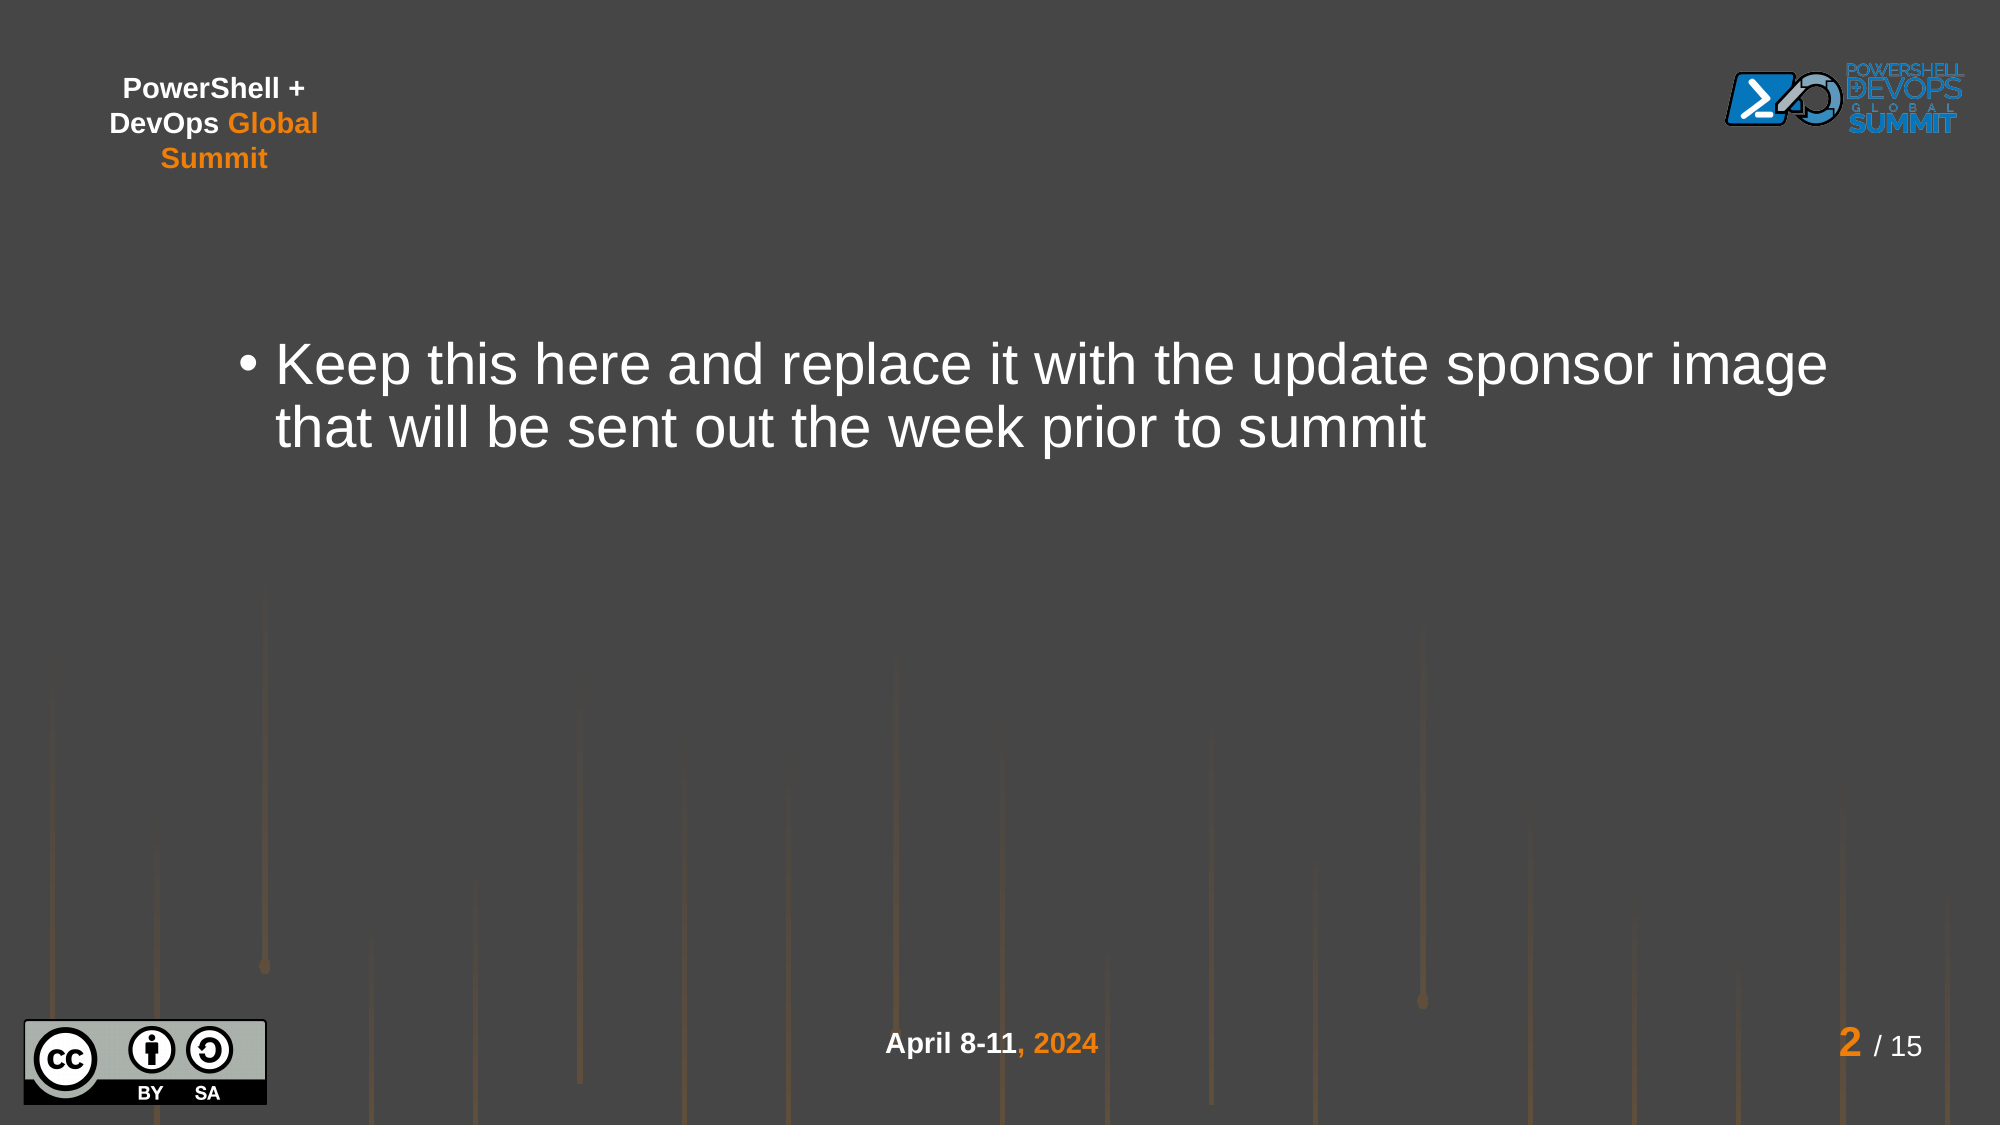

Keep this here and replace it with the update sponsor image that will be sent out the week prior to summit